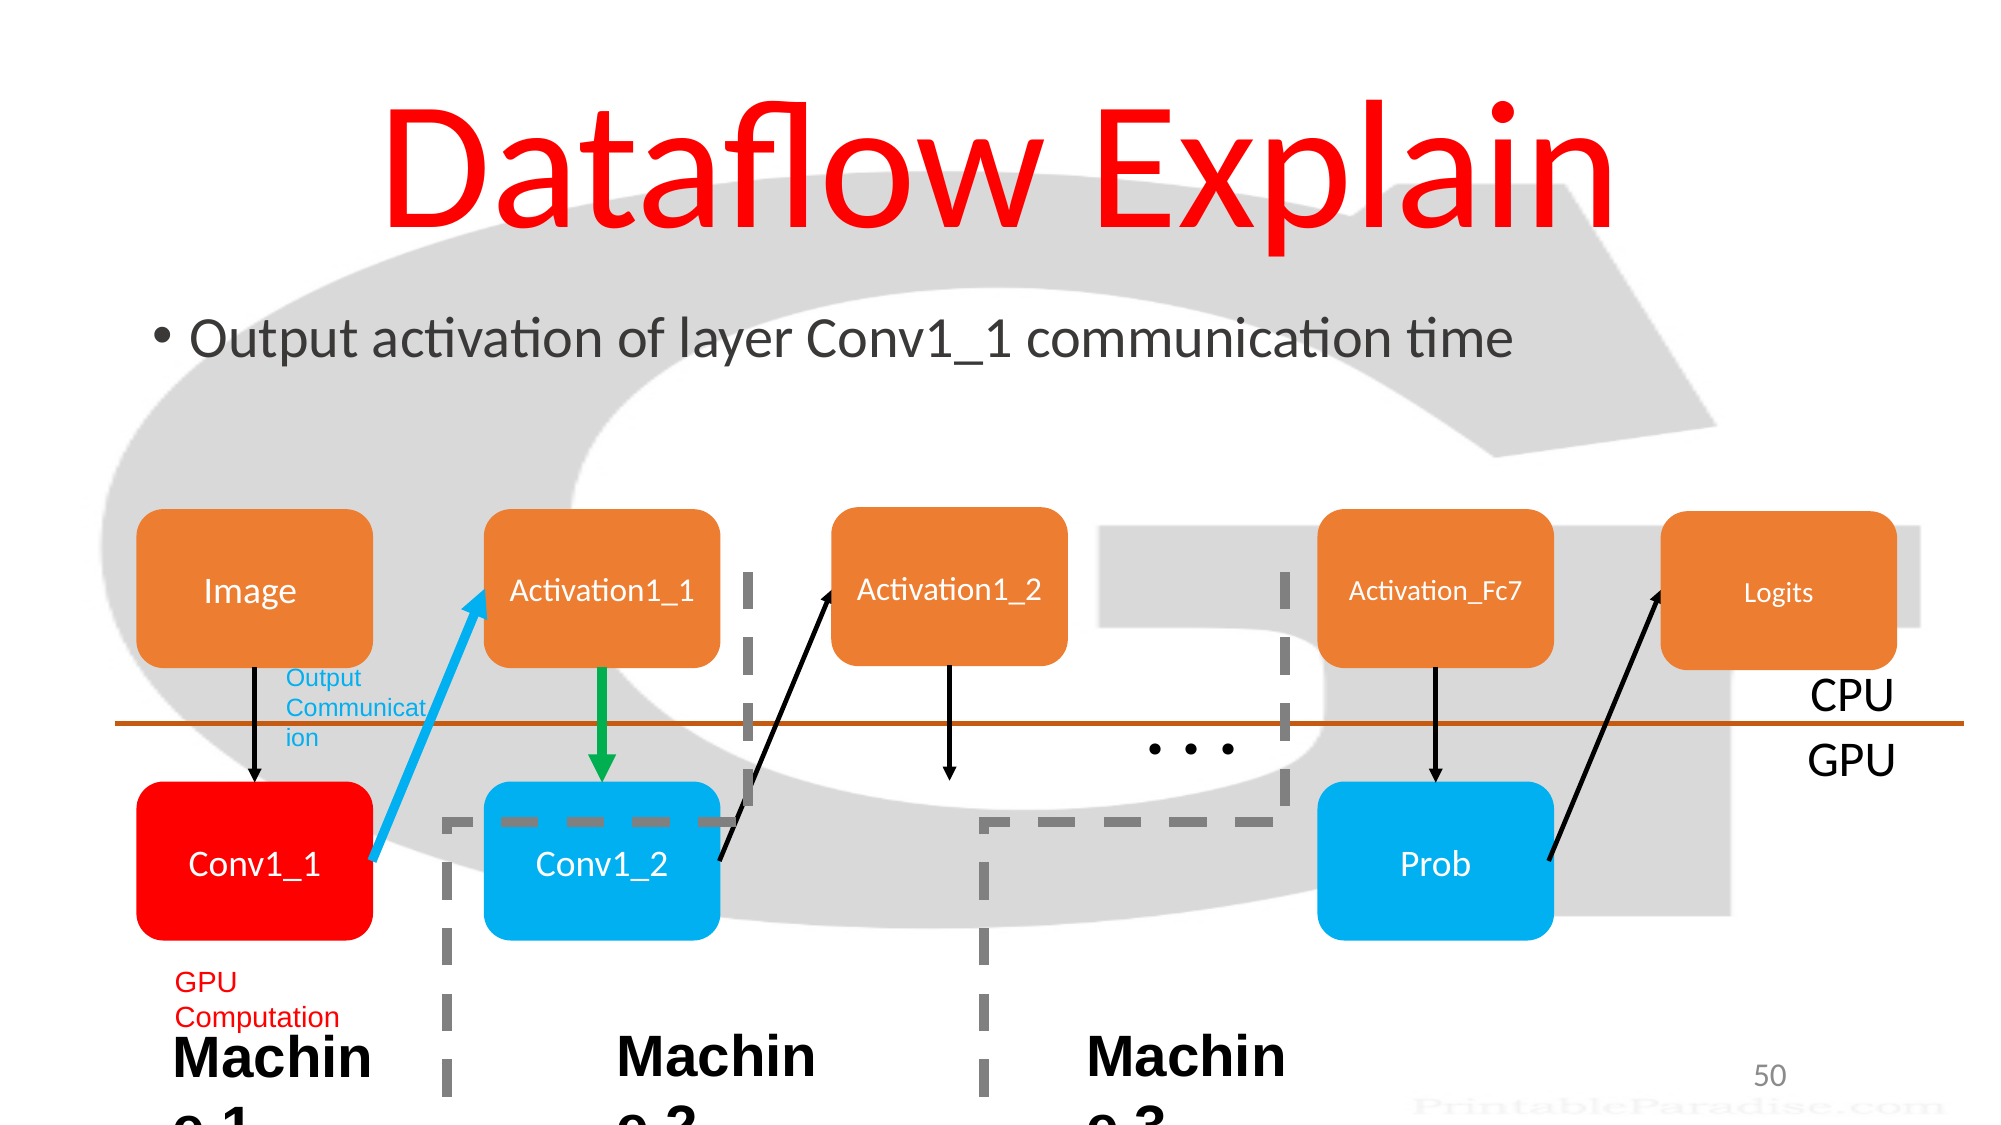

# Dataflow Explain
Output activation of layer Conv1_1 communication time
Activation1_2
Image
Activation1_1
Activation_Fc7
Logits
Output
Communication
CPU
 . . .
GPU
Conv1_1
Conv1_2
Prob
GPU Computation
Machine 2
Machine 3
Machine 1
50